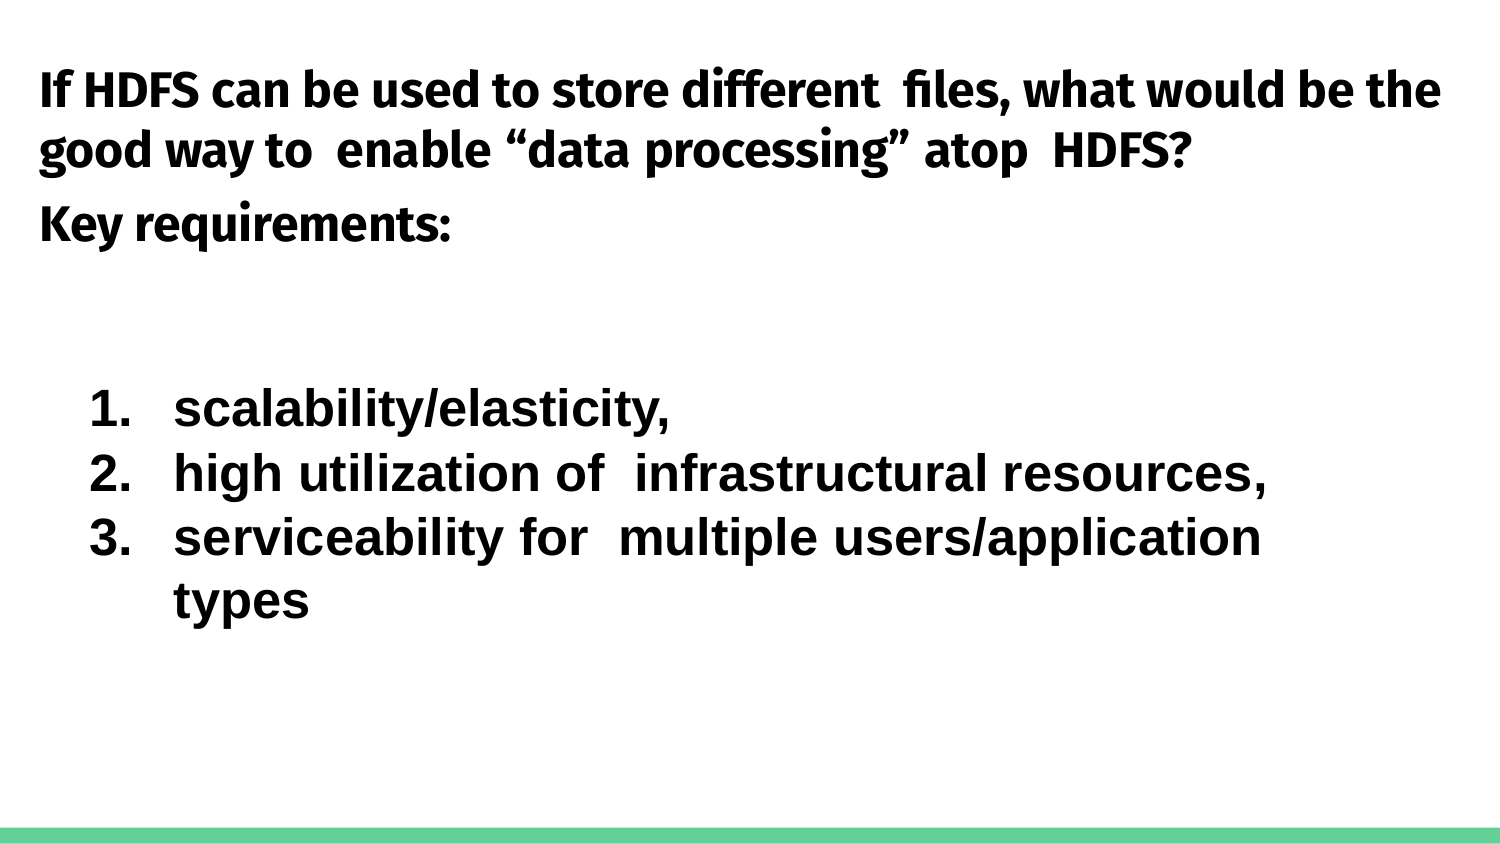

If HDFS can be used to store different  files, what would be the good way to  enable “data processing” atop  HDFS?
Key requirements:
scalability/elasticity,
high utilization of  infrastructural resources,
serviceability for  multiple users/application types